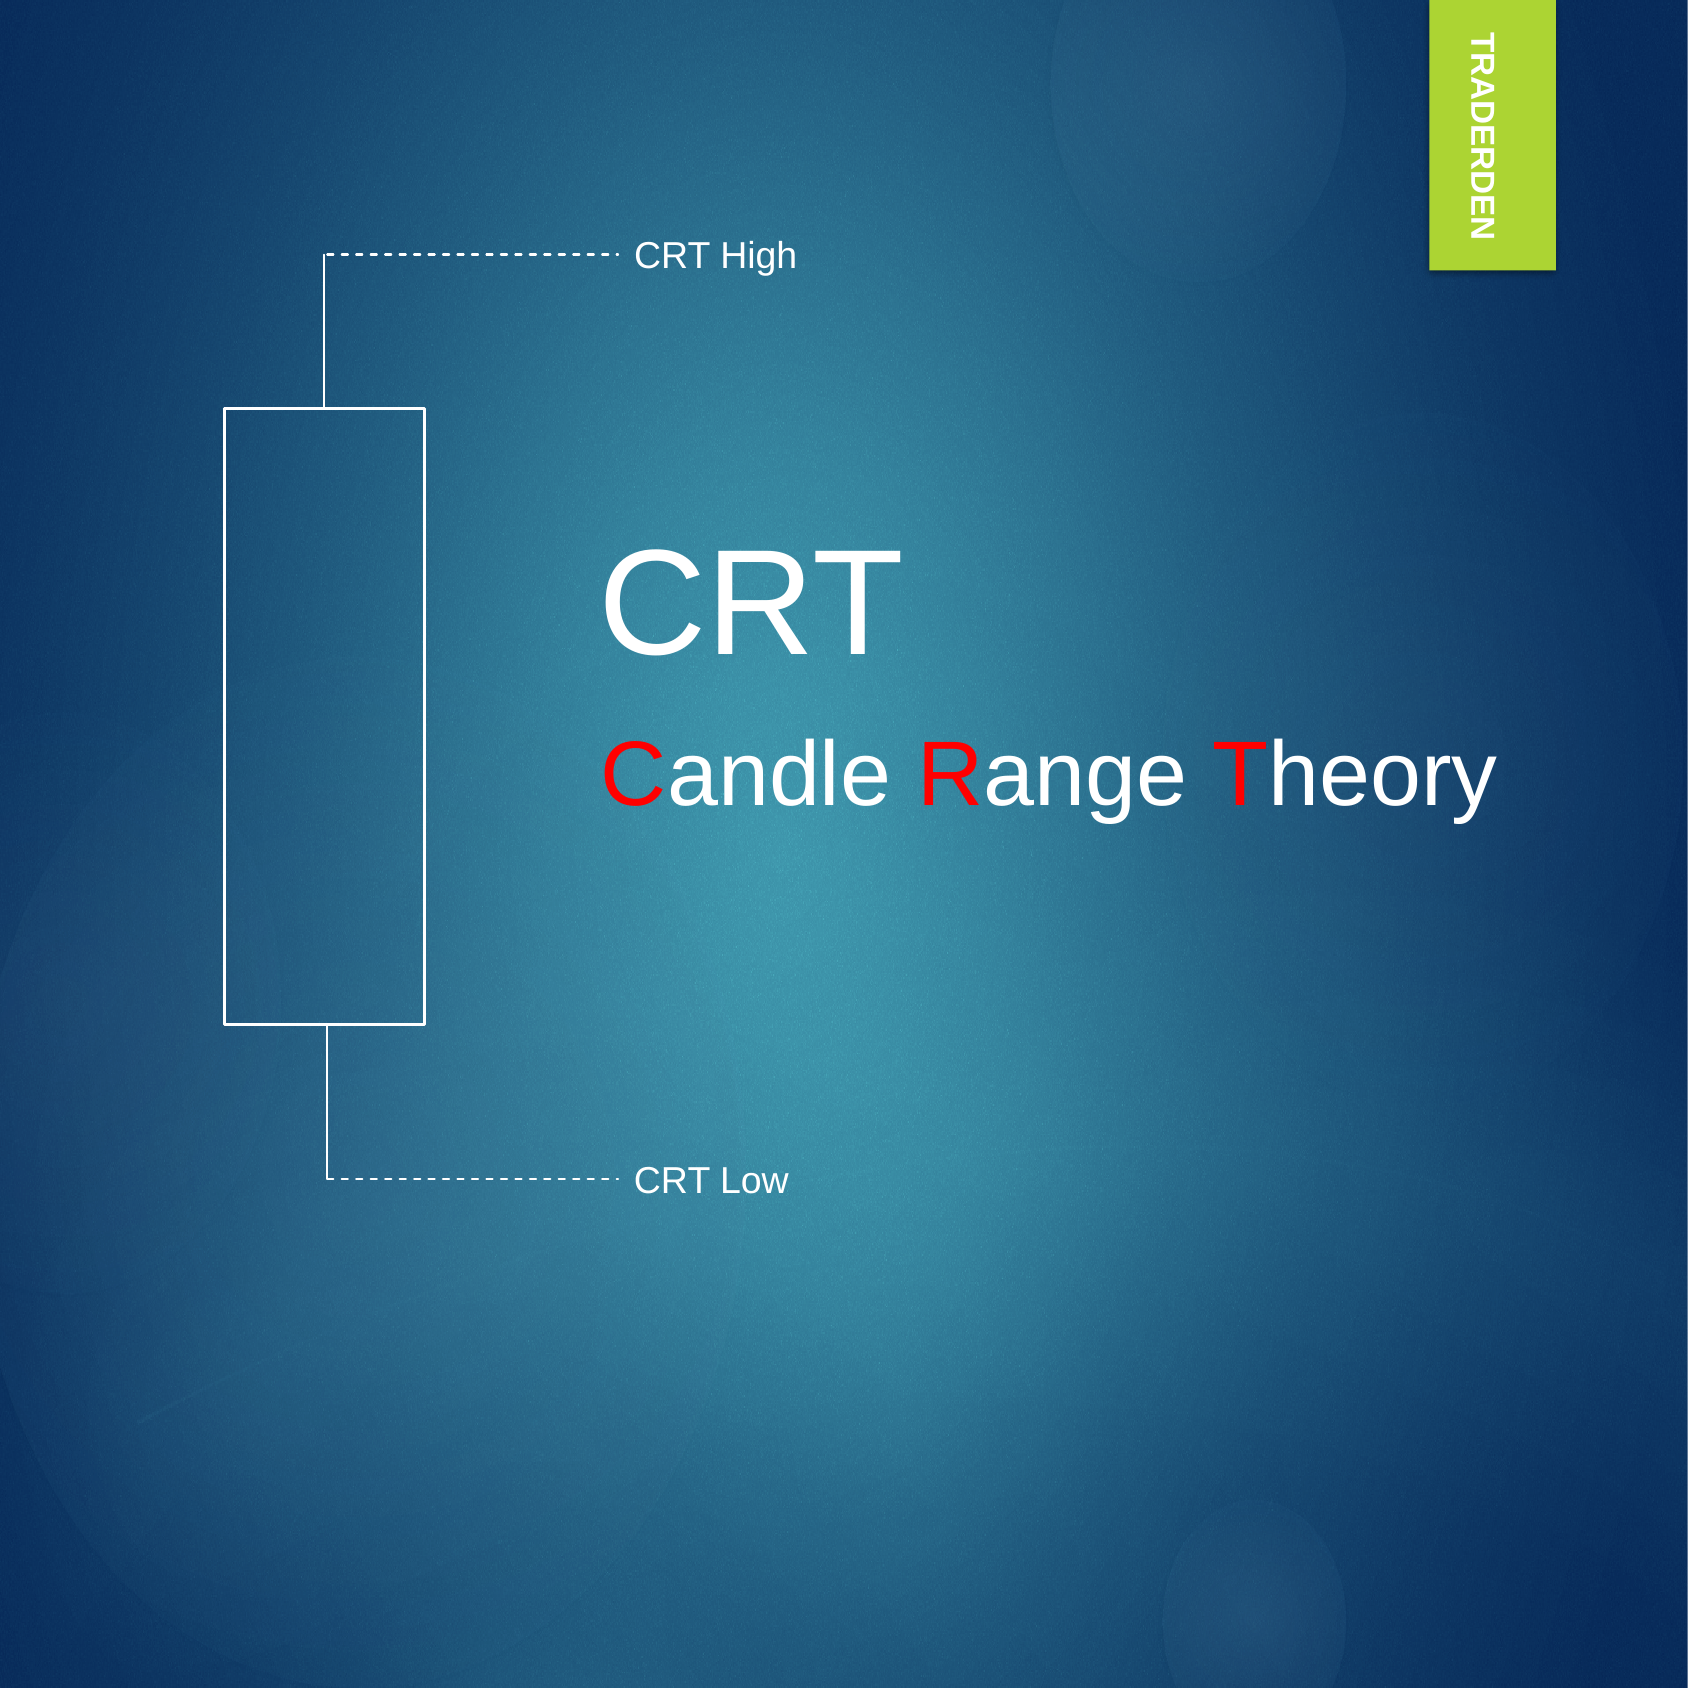

TRADERDEN
CRT High

CRT

Candle Range Theory
CRT Low